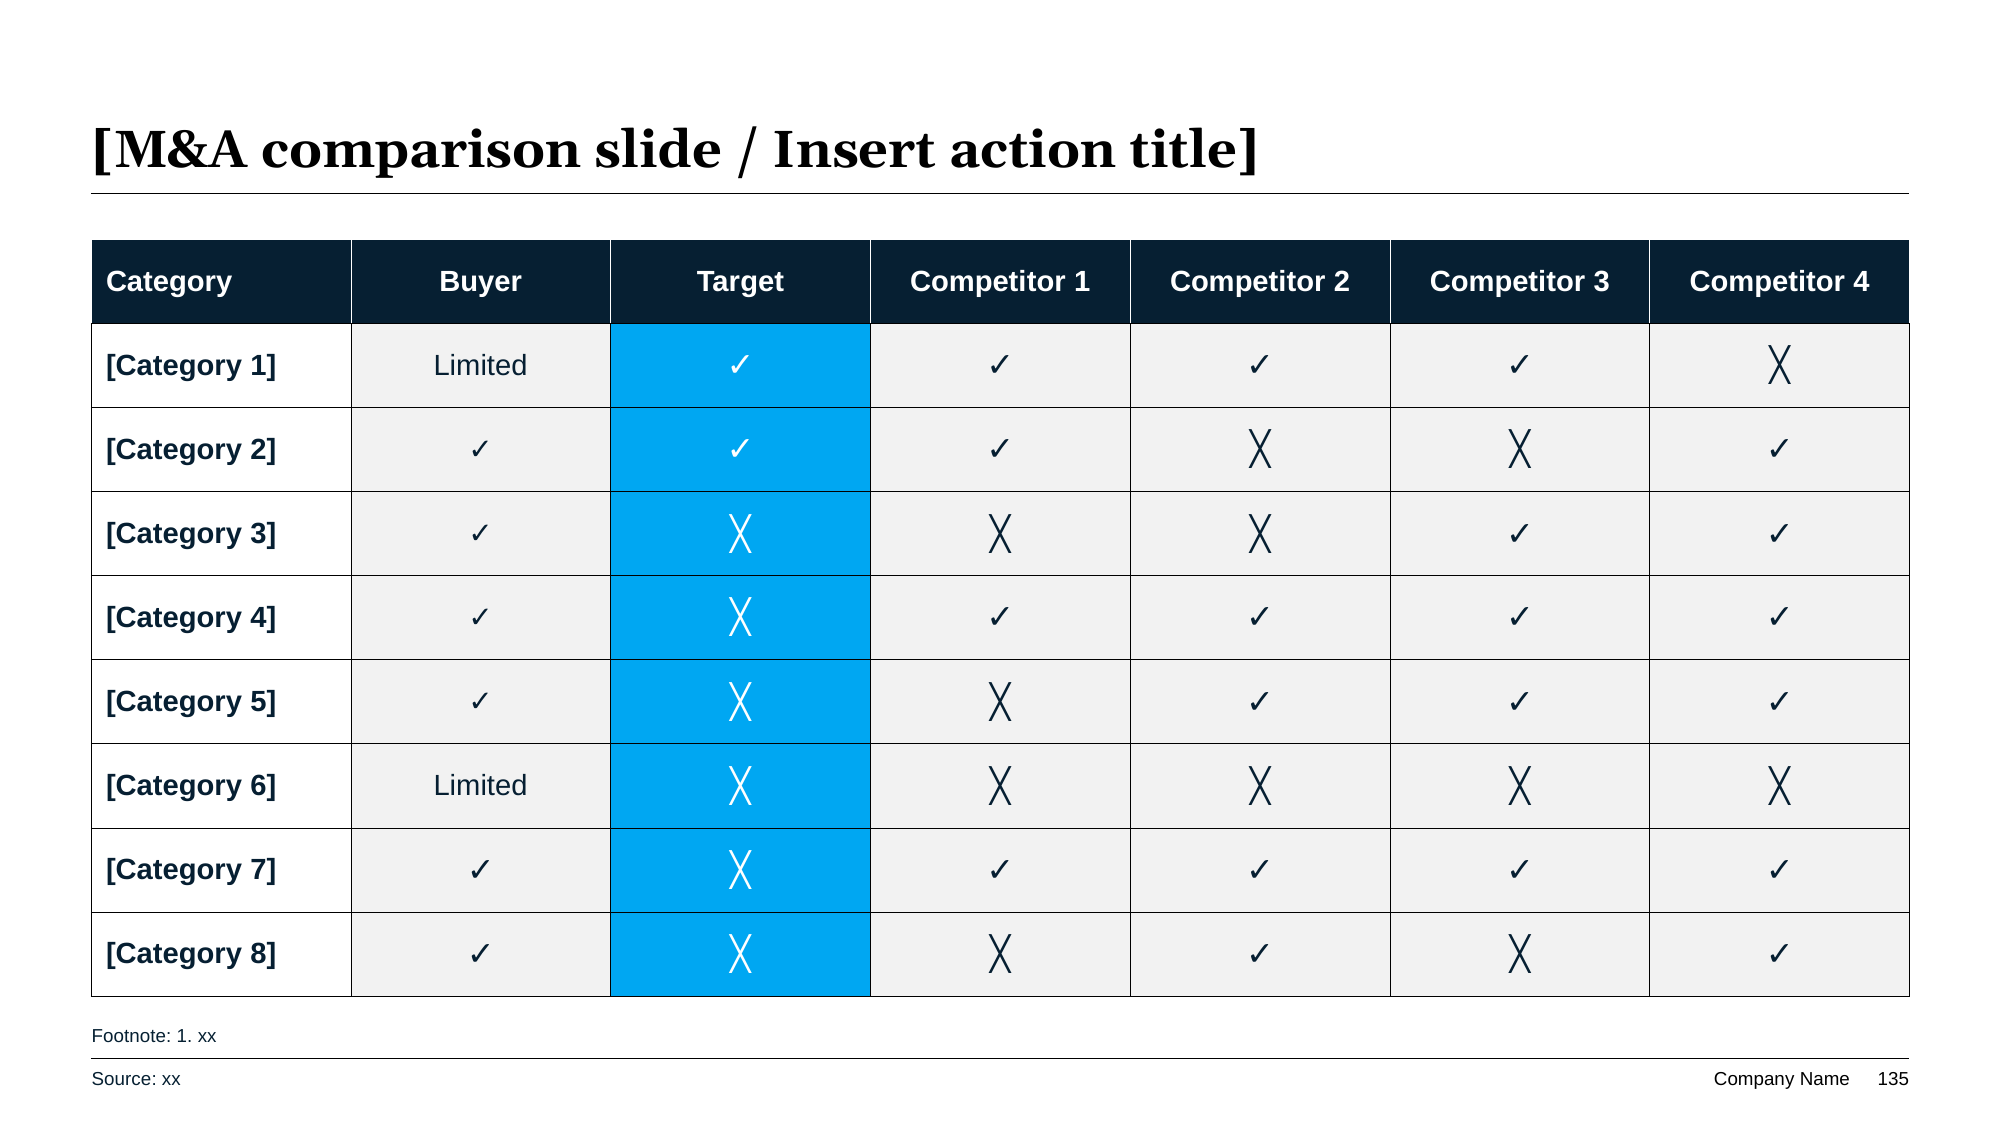

# [M&A comparison slide / Insert action title]
| Category | Buyer | Target | Competitor 1 | Competitor 2 | Competitor 3 | Competitor 4 |
| --- | --- | --- | --- | --- | --- | --- |
| [Category 1] | Limited | ✓ | ✓ | ✓ | ✓ | ╳ |
| [Category 2] | ✓ | ✓ | ✓ | ╳ | ╳ | ✓ |
| [Category 3] | ✓ | ╳ | ╳ | ╳ | ✓ | ✓ |
| [Category 4] | ✓ | ╳ | ✓ | ✓ | ✓ | ✓ |
| [Category 5] | ✓ | ╳ | ╳ | ✓ | ✓ | ✓ |
| [Category 6] | Limited | ╳ | ╳ | ╳ | ╳ | ╳ |
| [Category 7] | ✓ | ╳ | ✓ | ✓ | ✓ | ✓ |
| [Category 8] | ✓ | ╳ | ╳ | ✓ | ╳ | ✓ |
Footnote: 1. xx
Source: xx